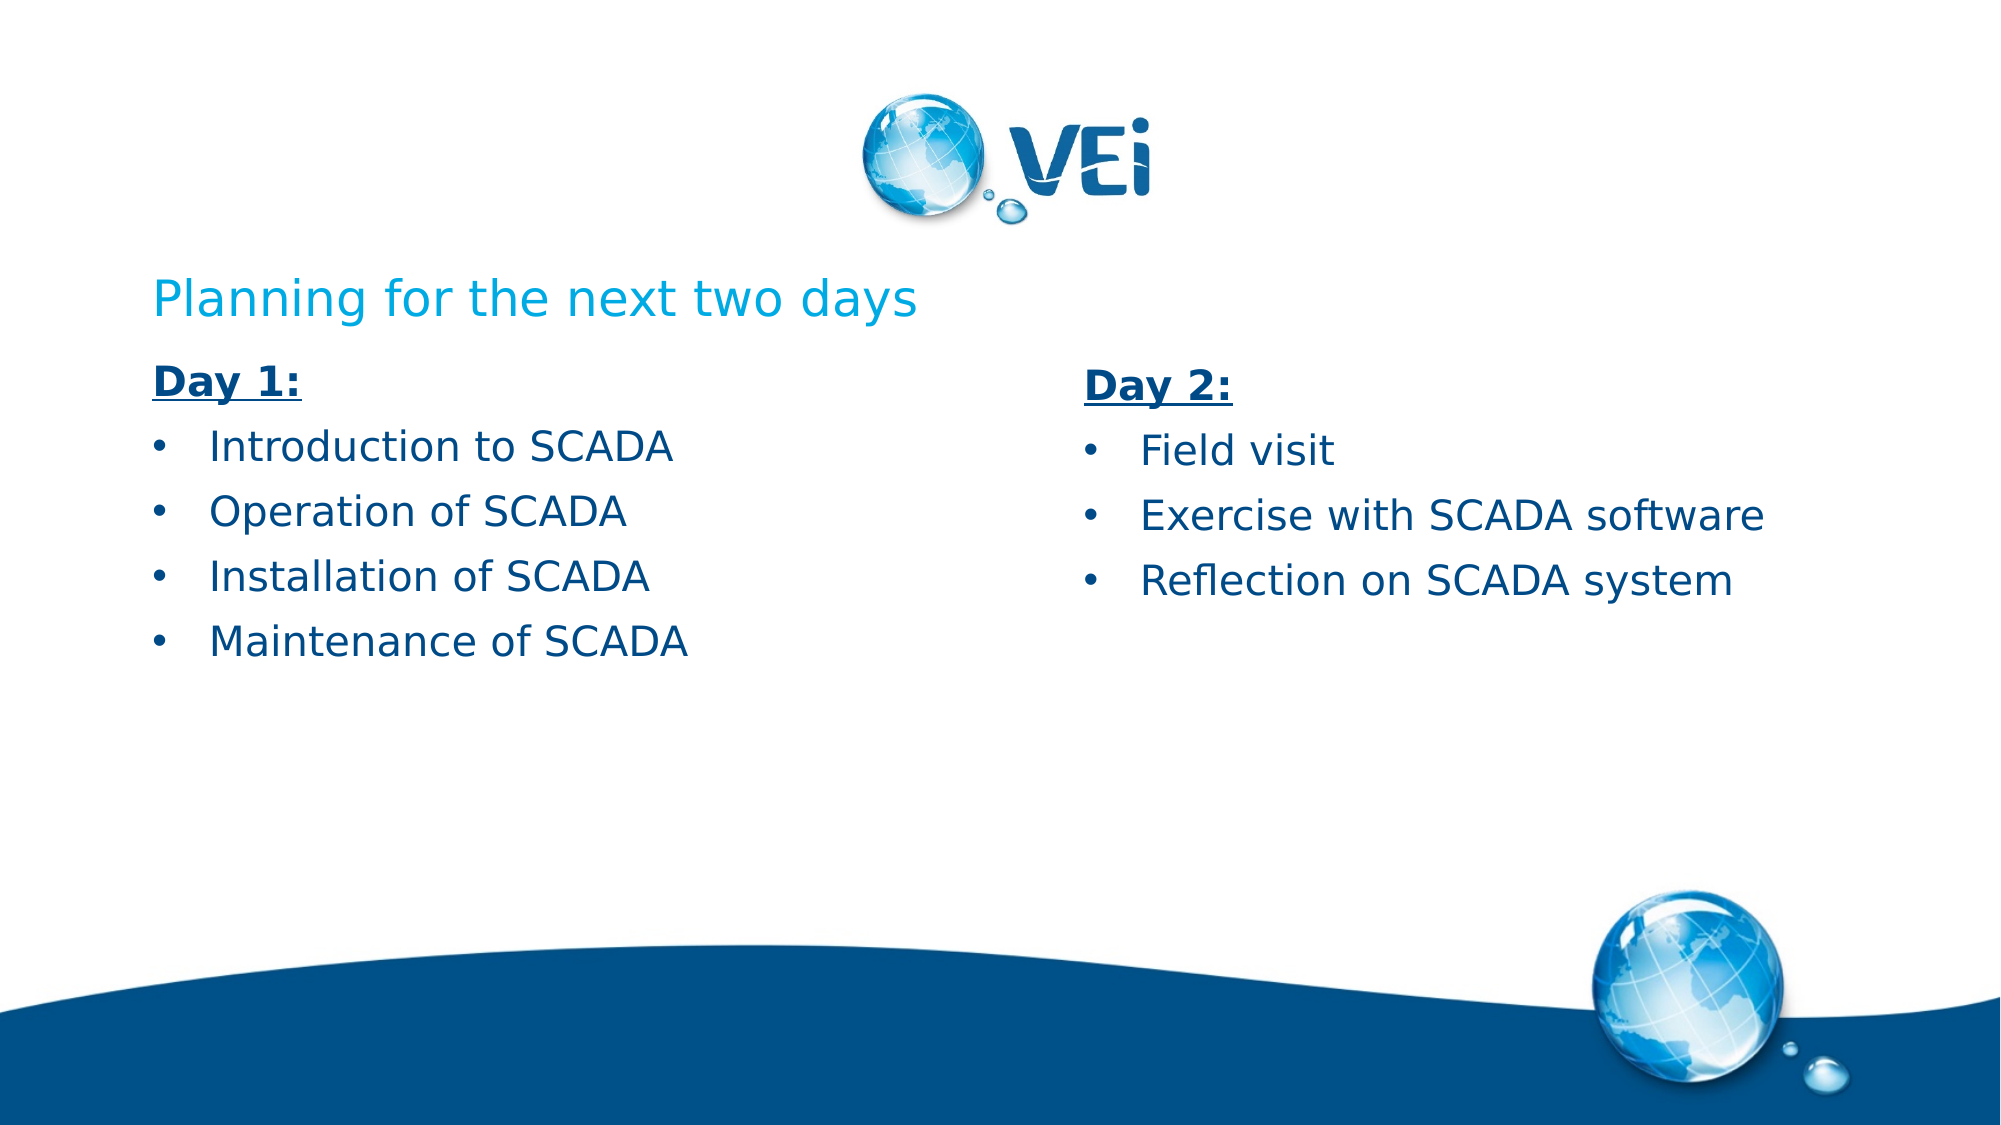

# Planning for the next two days
Day 1:
Introduction to SCADA
Operation of SCADA
Installation of SCADA
Maintenance of SCADA

Day 2:
Field visit
Exercise with SCADA software
Reflection on SCADA system